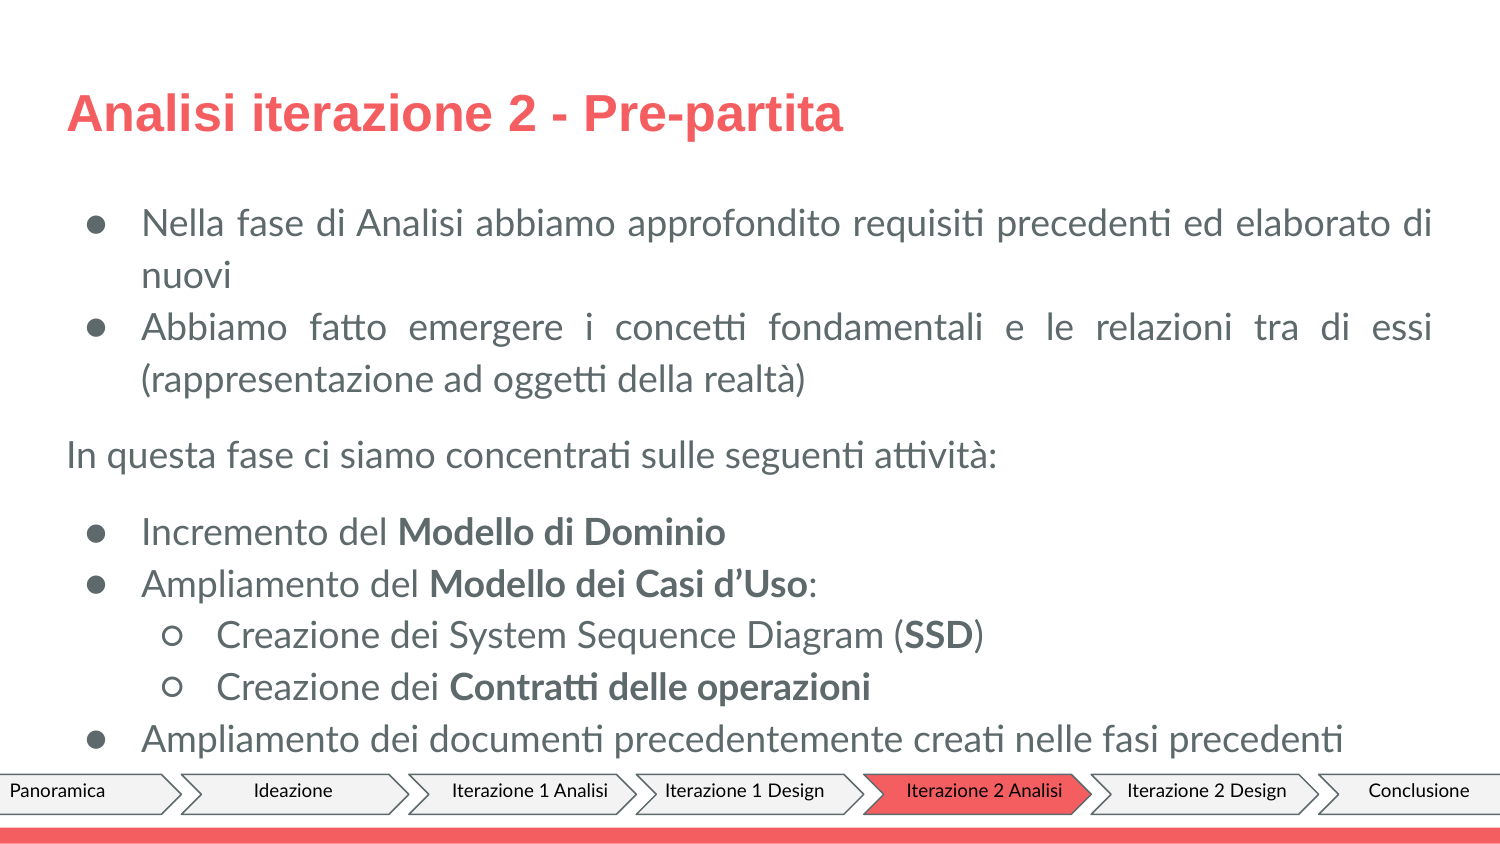

# Analisi iterazione 2 - Pre-partita
Nella fase di Analisi abbiamo approfondito requisiti precedenti ed elaborato di nuovi
Abbiamo fatto emergere i concetti fondamentali e le relazioni tra di essi (rappresentazione ad oggetti della realtà)
In questa fase ci siamo concentrati sulle seguenti attività:
Incremento del Modello di Dominio
Ampliamento del Modello dei Casi d’Uso:
Creazione dei System Sequence Diagram (SSD)
Creazione dei Contratti delle operazioni
Ampliamento dei documenti precedentemente creati nelle fasi precedenti
Panoramica
Ideazione
Iterazione 1 Analisi
Iterazione 1 Design
Iterazione 2 Analisi
Iterazione 2 Design
Conclusione